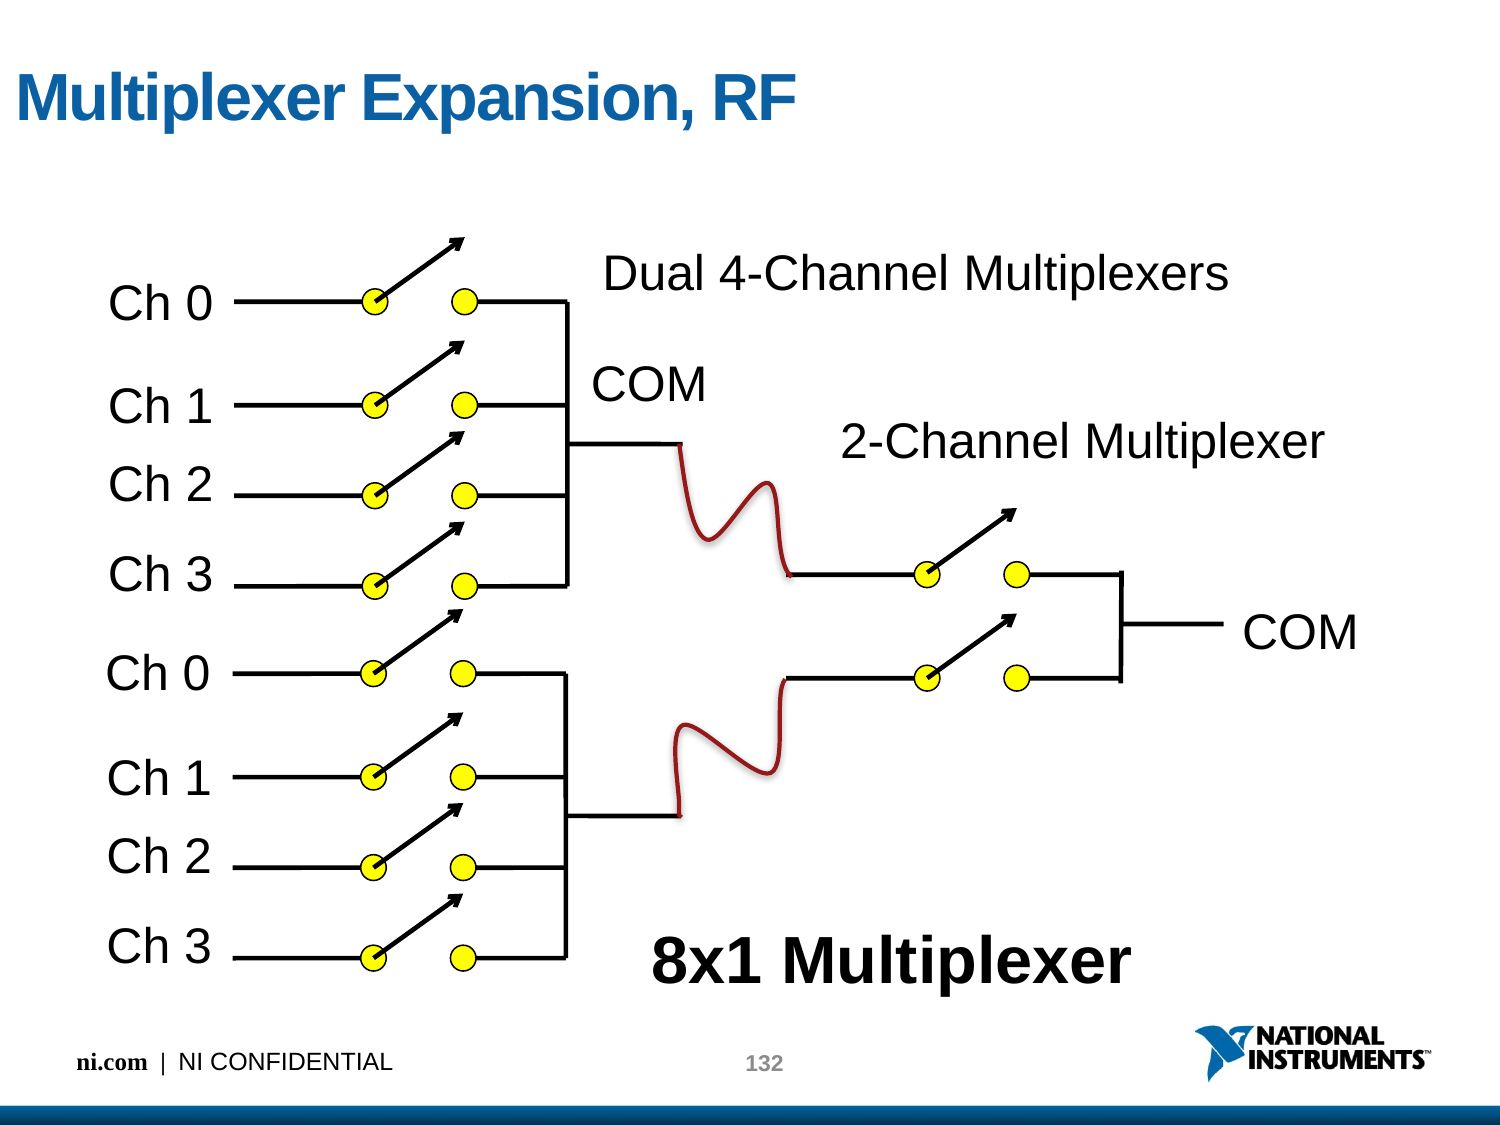

# Multiplexer Expansion, RF
Dual 4-Channel Multiplexers

Ch 0

COM
Ch 1

2-Channel Multiplexer

Ch 2

Ch 3

COM

Ch 0

Ch 1

Ch 2

Ch 3
8x1 Multiplexer